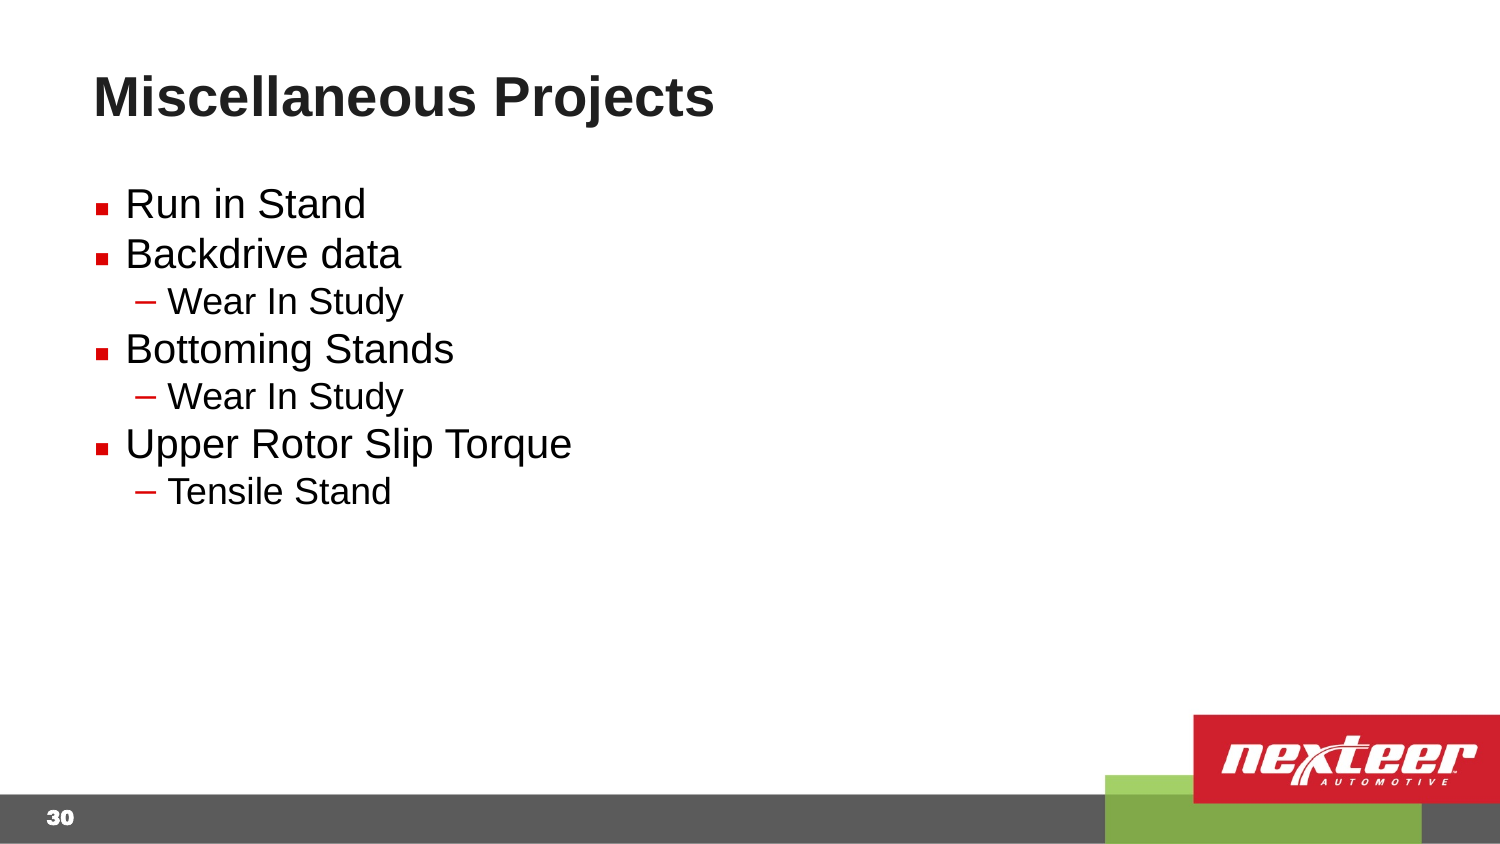

# Miscellaneous Projects
Run in Stand
Backdrive data
Wear In Study
Bottoming Stands
Wear In Study
Upper Rotor Slip Torque
Tensile Stand